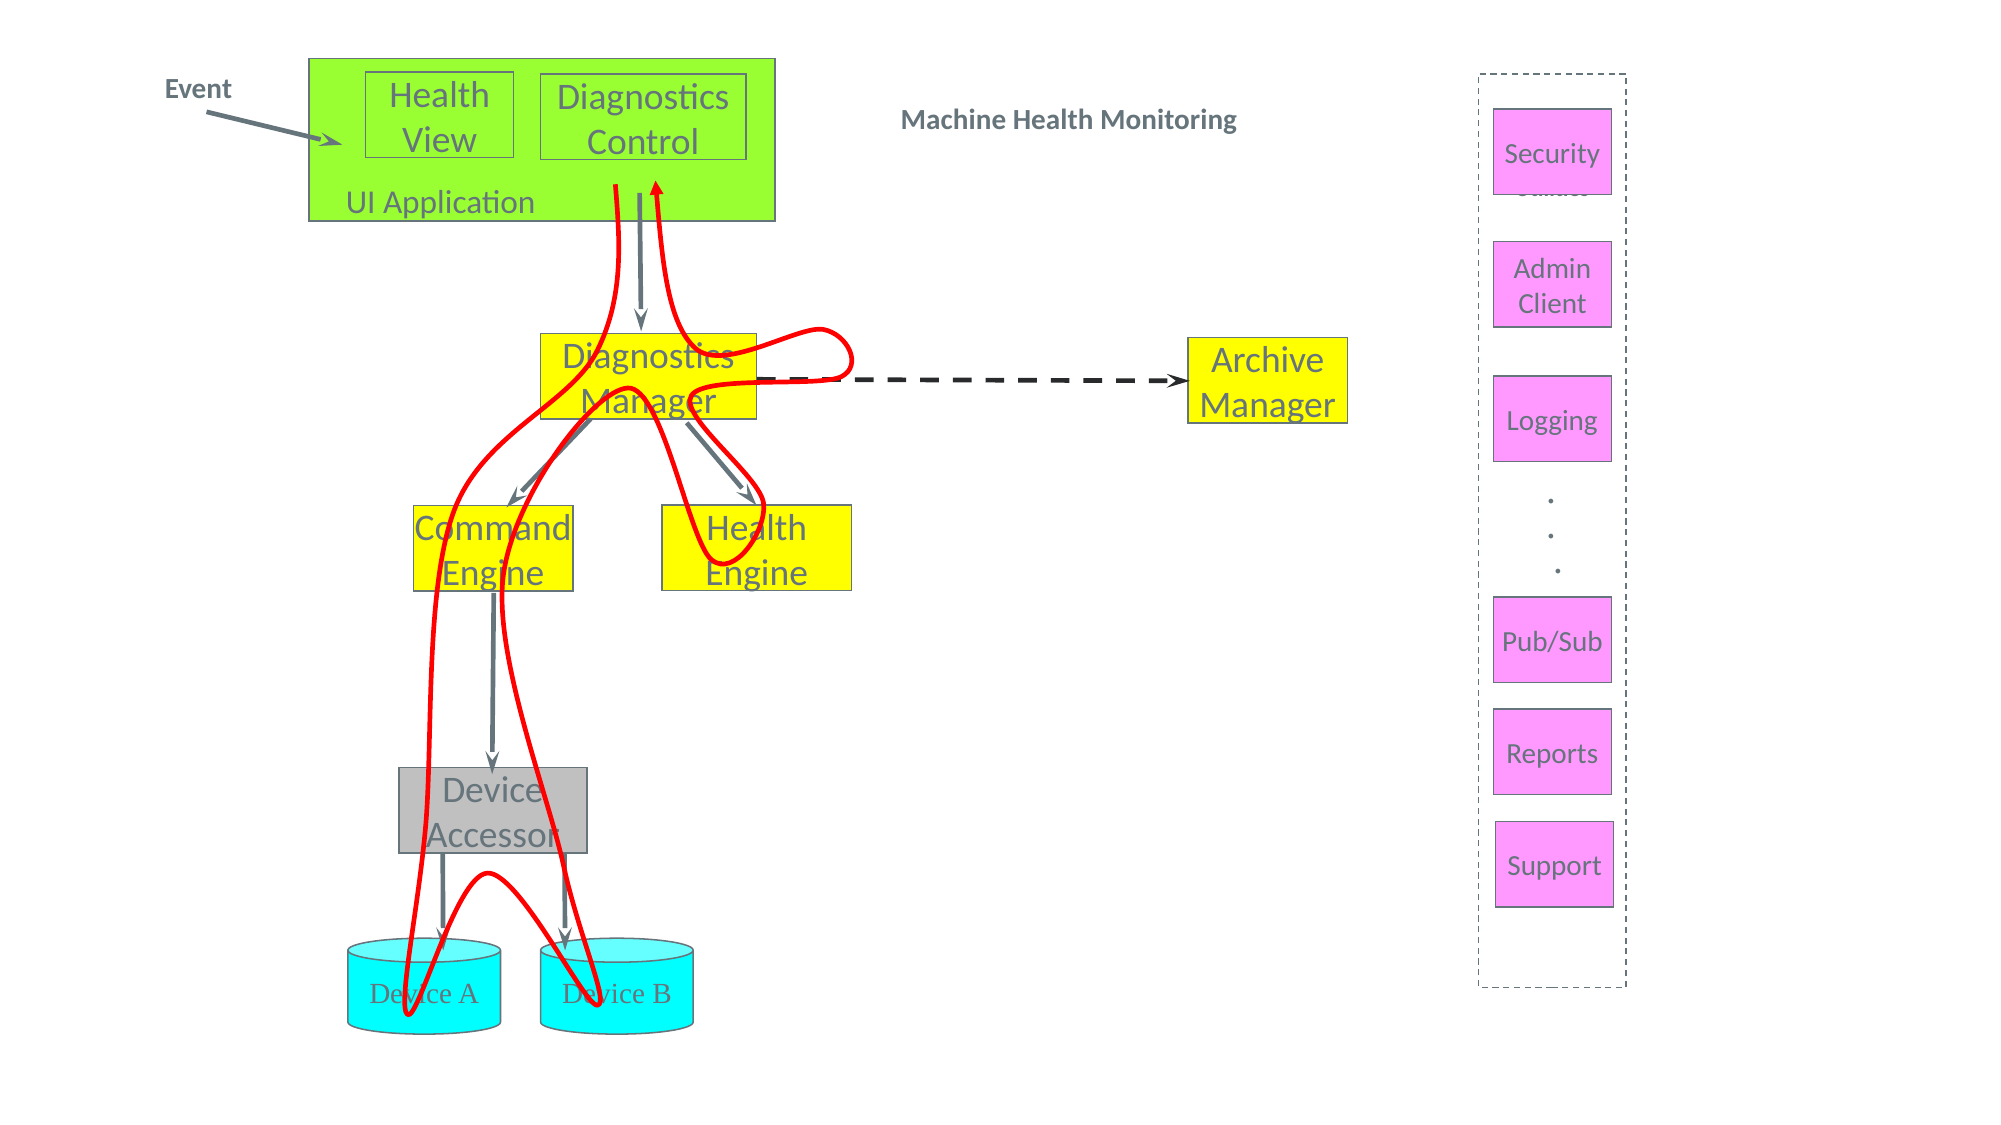

UI Application
Event
Health
View
Diagnostics
Control
Utilities

Machine Health Monitoring
Security

Admin
Client
Diagnostics
Manager
Archive
Manager
Logging

.
.
 .
Health
Engine
Command
Engine

Pub/Sub
Reports
Device
Accessor
Support

Device A
Device B
29